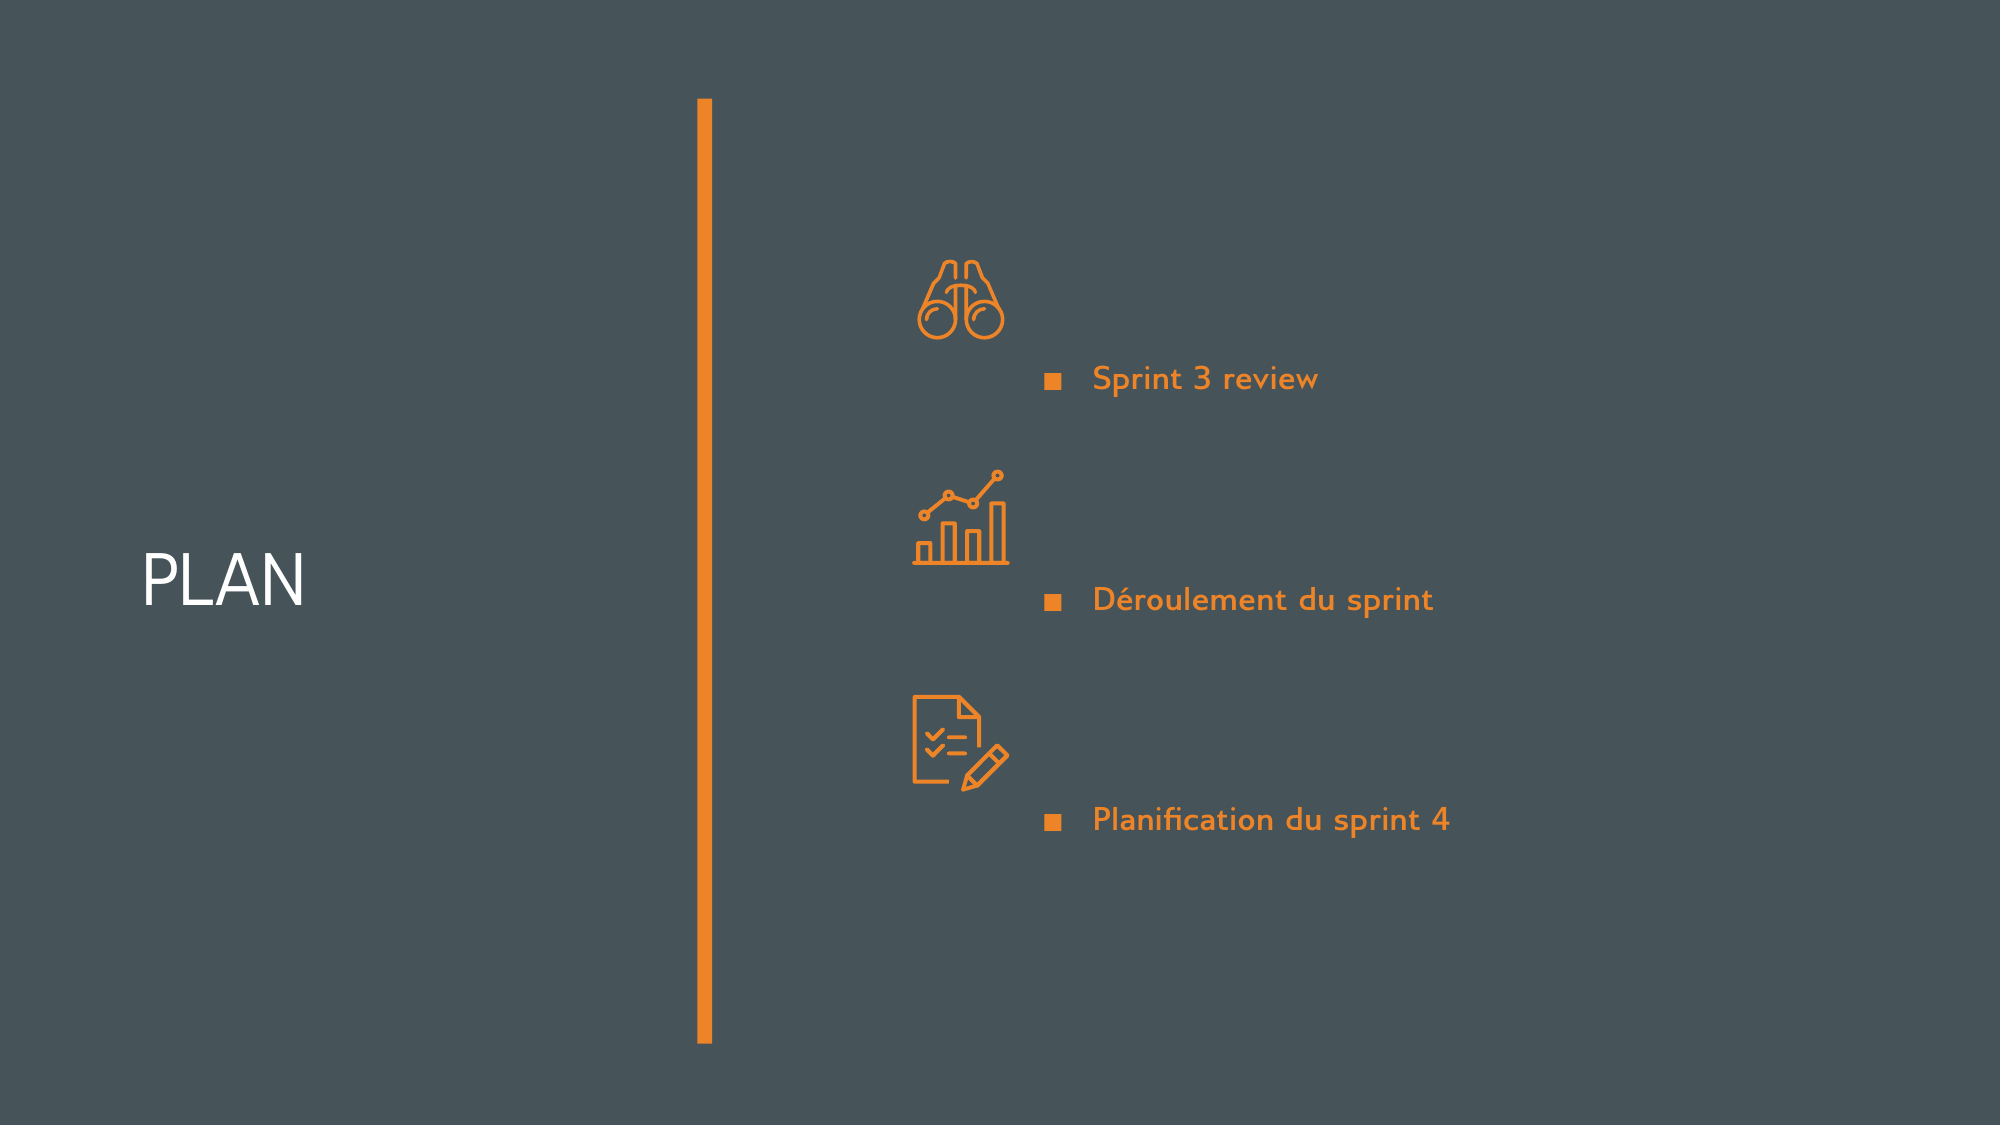

Sprint 3 review
Déroulement du sprint
Planification du sprint 4

# PLAN